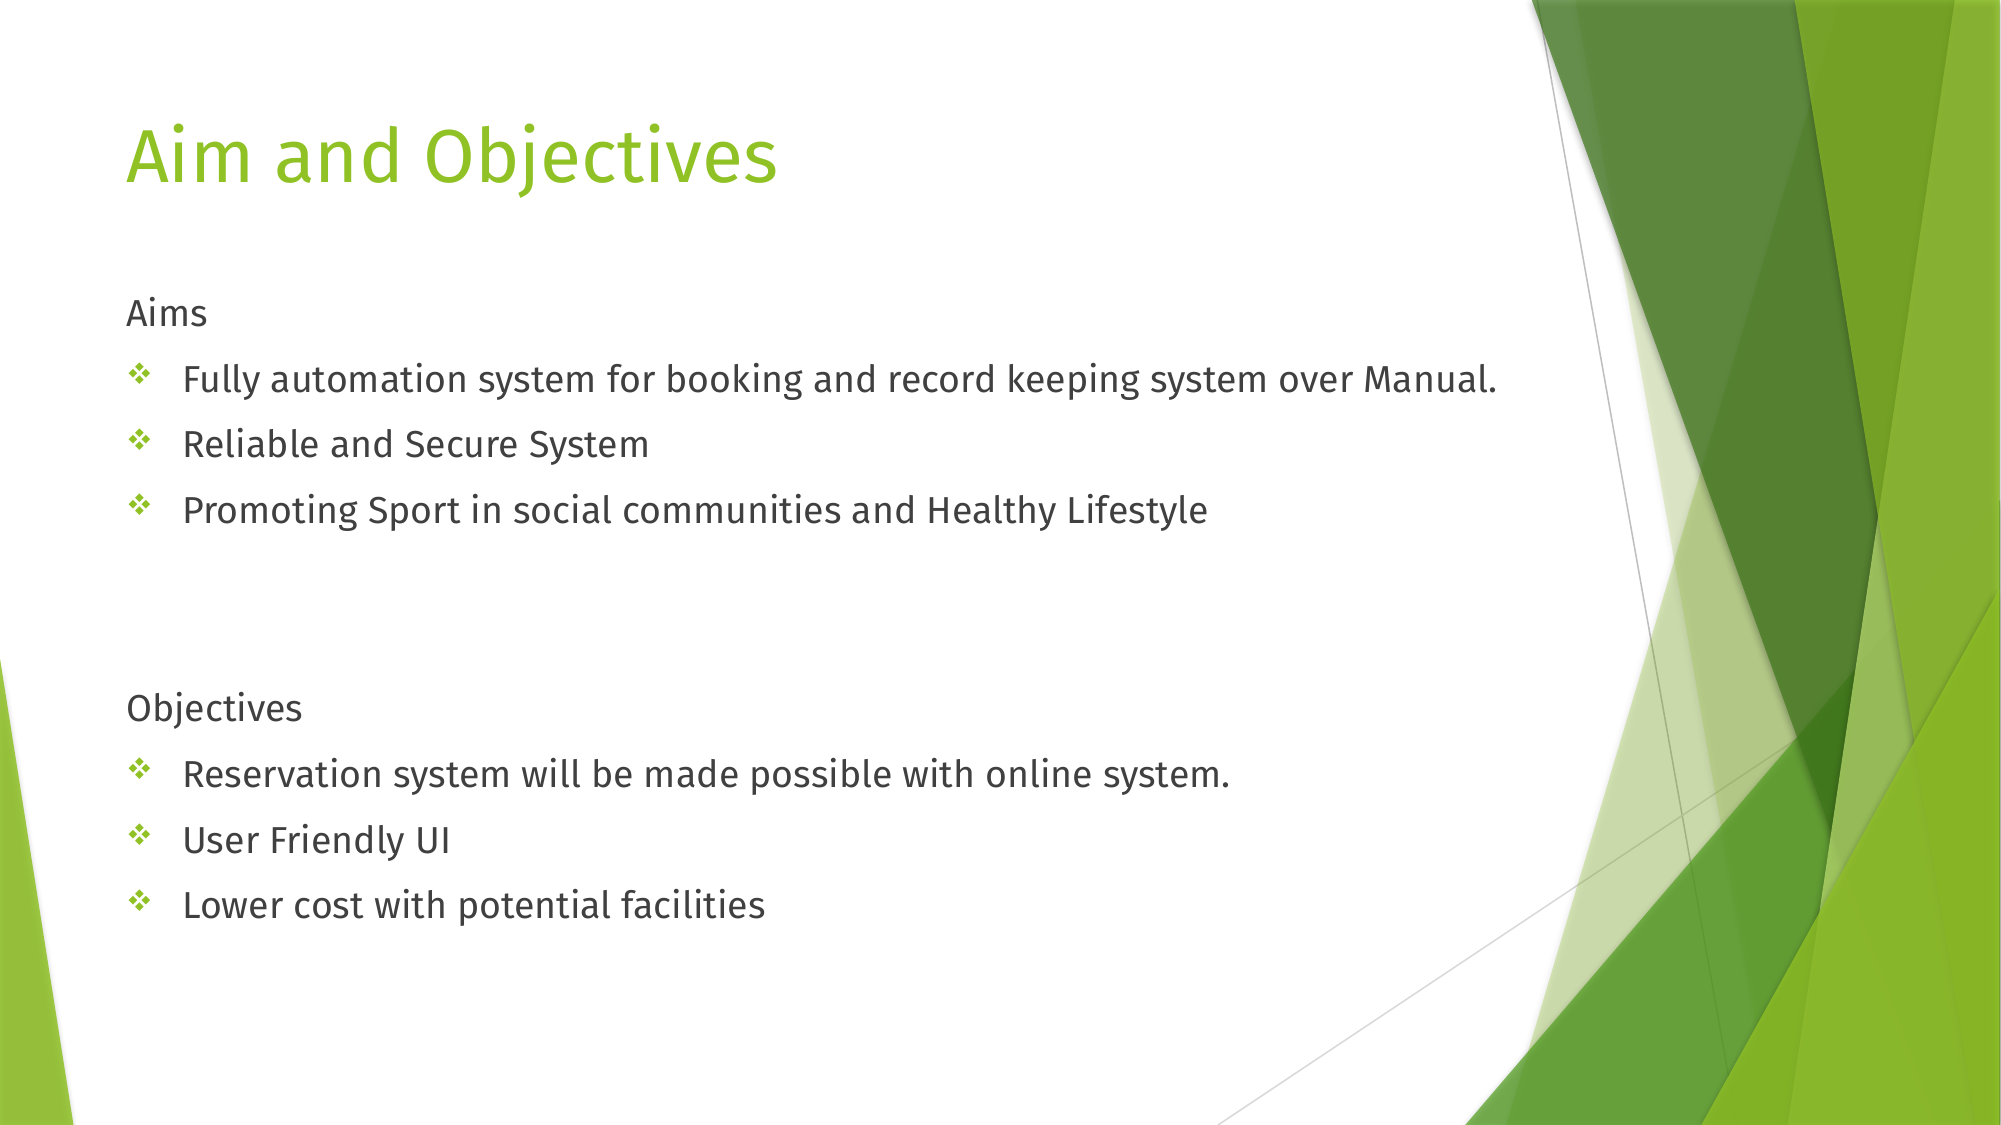

# Aim and Objectives
Aims
Fully automation system for booking and record keeping system over Manual.
Reliable and Secure System
Promoting Sport in social communities and Healthy Lifestyle

Objectives
Reservation system will be made possible with online system.
User Friendly UI
Lower cost with potential facilities